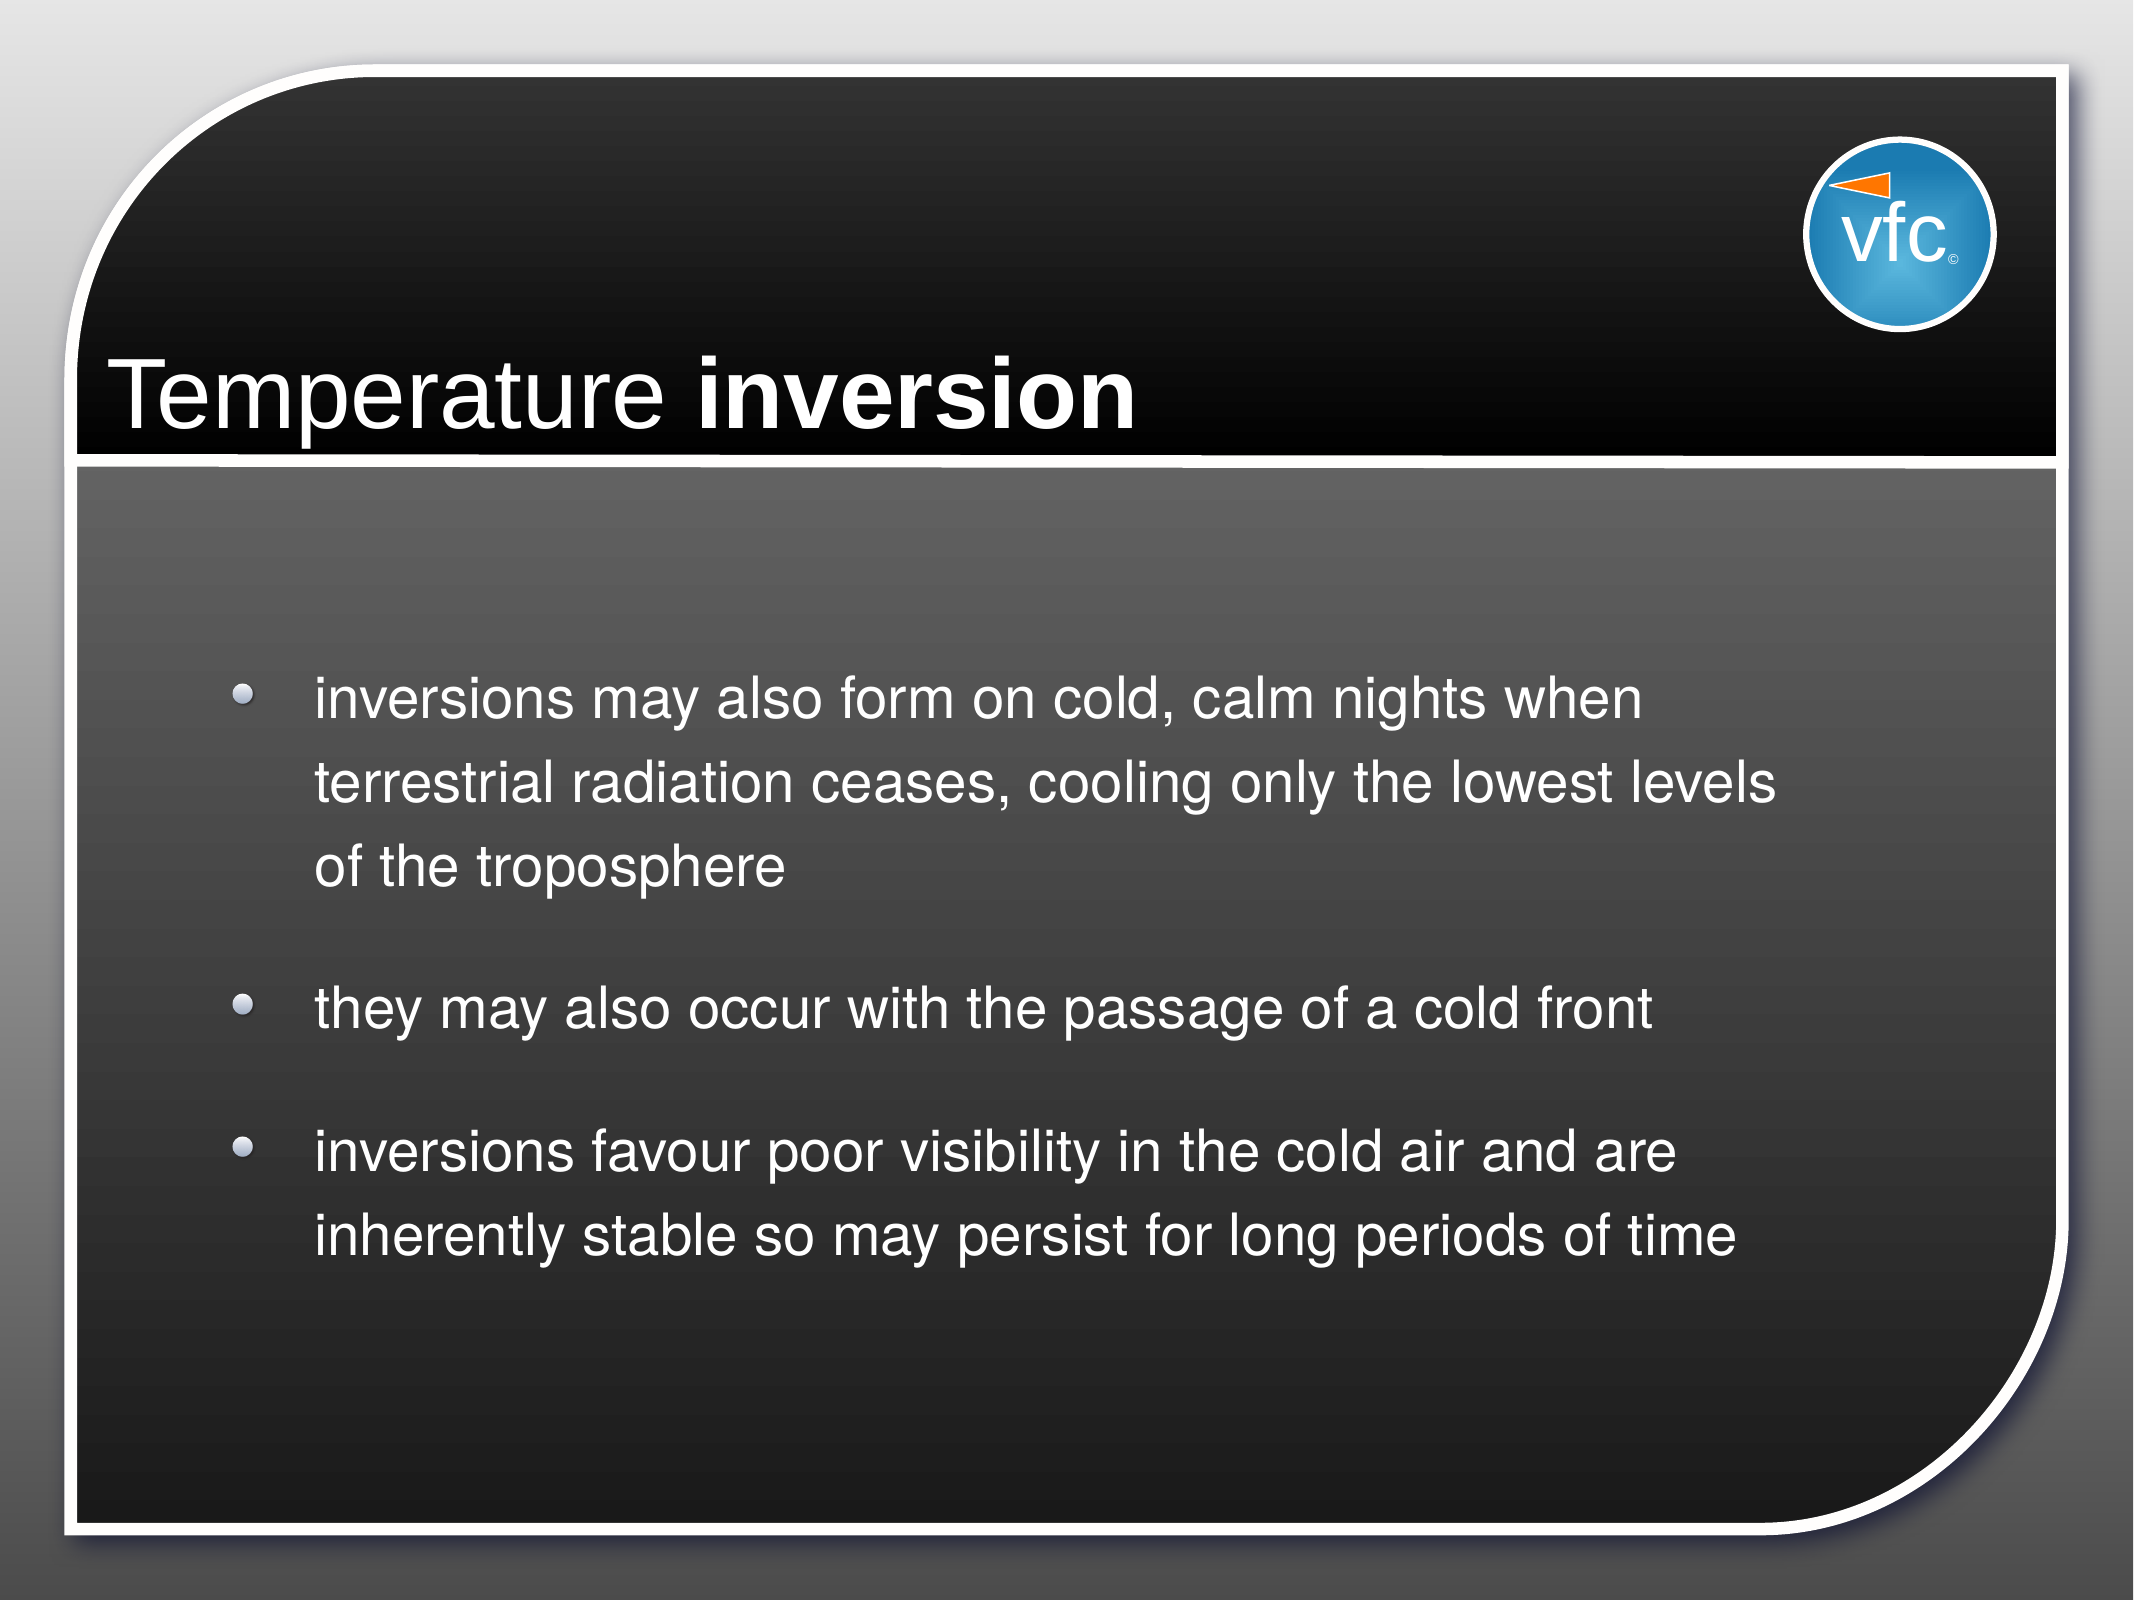

vfc©

# Temperature inversion

inversions may also form on cold, calm nights when terrestrial radiation ceases, cooling only the lowest levels of the troposphere
they may also occur with the passage of a cold front
inversions favour poor visibility in the cold air and are inherently stable so may persist for long periods of time